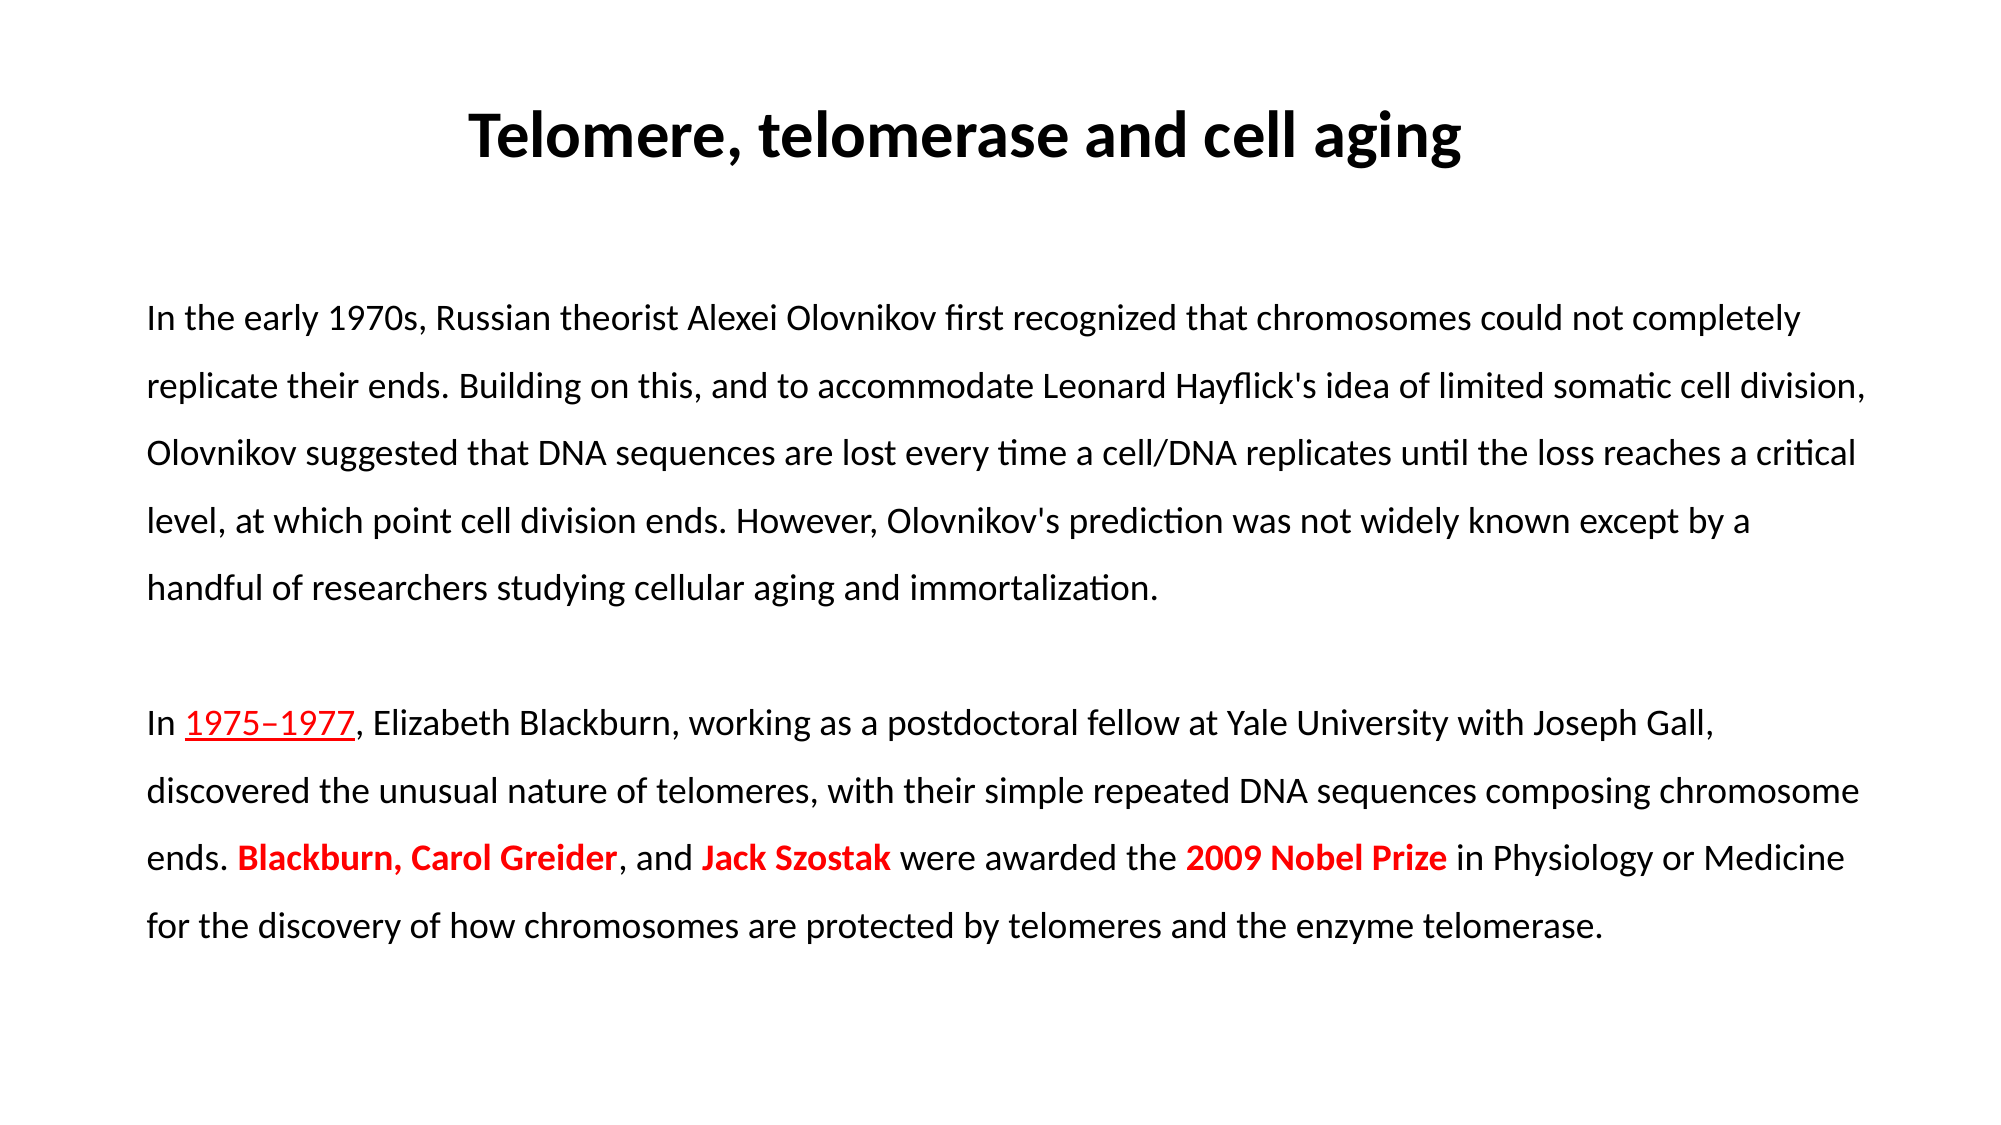

Telomere, telomerase and cell aging
In the early 1970s, Russian theorist Alexei Olovnikov first recognized that chromosomes could not completely replicate their ends. Building on this, and to accommodate Leonard Hayflick's idea of limited somatic cell division, Olovnikov suggested that DNA sequences are lost every time a cell/DNA replicates until the loss reaches a critical level, at which point cell division ends. However, Olovnikov's prediction was not widely known except by a handful of researchers studying cellular aging and immortalization.

In 1975–1977, Elizabeth Blackburn, working as a postdoctoral fellow at Yale University with Joseph Gall, discovered the unusual nature of telomeres, with their simple repeated DNA sequences composing chromosome ends. Blackburn, Carol Greider, and Jack Szostak were awarded the 2009 Nobel Prize in Physiology or Medicine for the discovery of how chromosomes are protected by telomeres and the enzyme telomerase.